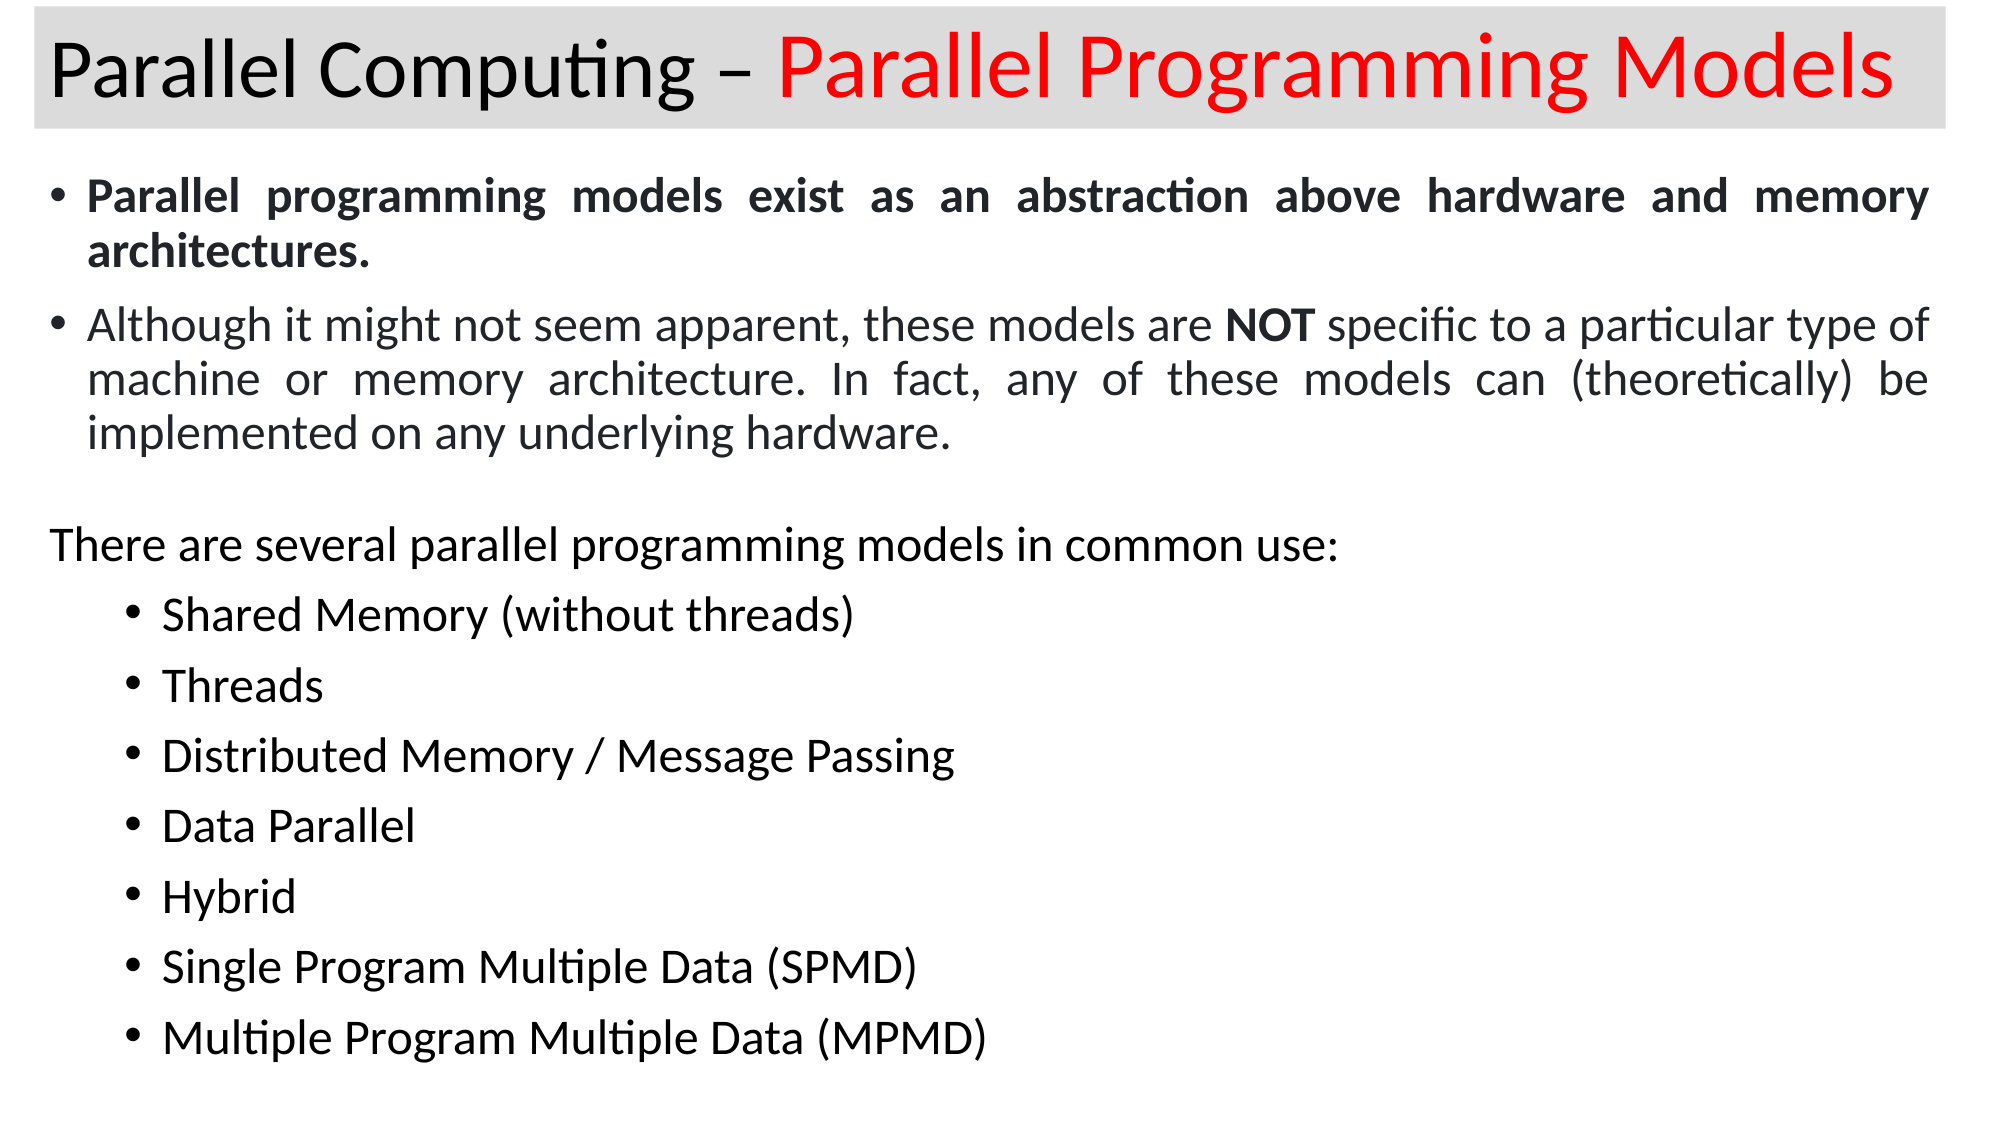

# Parallel Computing – Parallel Programming Models
Parallel programming models exist as an abstraction above hardware and memory architectures.
Although it might not seem apparent, these models are NOT specific to a particular type of machine or memory architecture. In fact, any of these models can (theoretically) be implemented on any underlying hardware.
There are several parallel programming models in common use:
Shared Memory (without threads)
Threads
Distributed Memory / Message Passing
Data Parallel
Hybrid
Single Program Multiple Data (SPMD)
Multiple Program Multiple Data (MPMD)